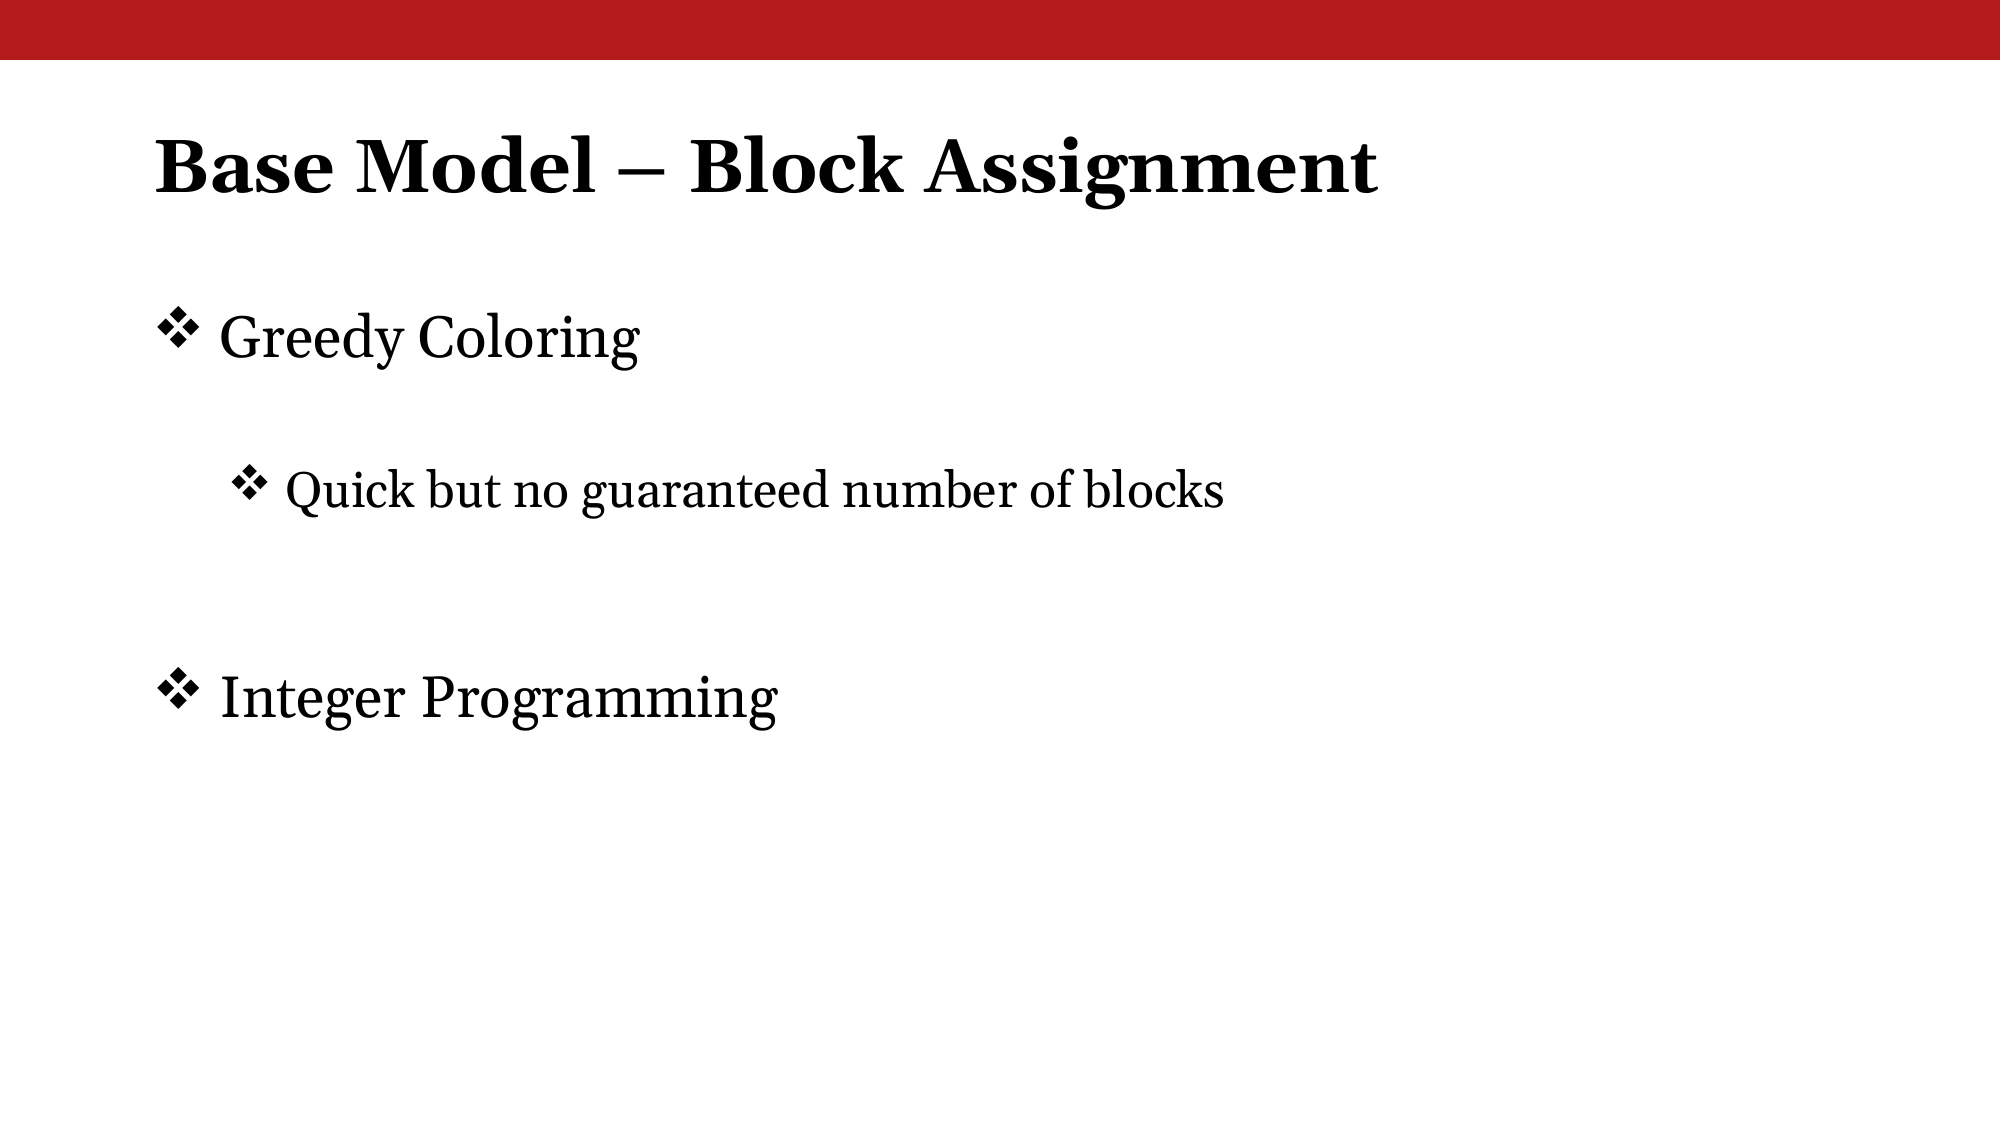

# Base Model – Block Assignment
 Greedy Coloring

 Quick but no guaranteed number of blocks

 Integer Programming